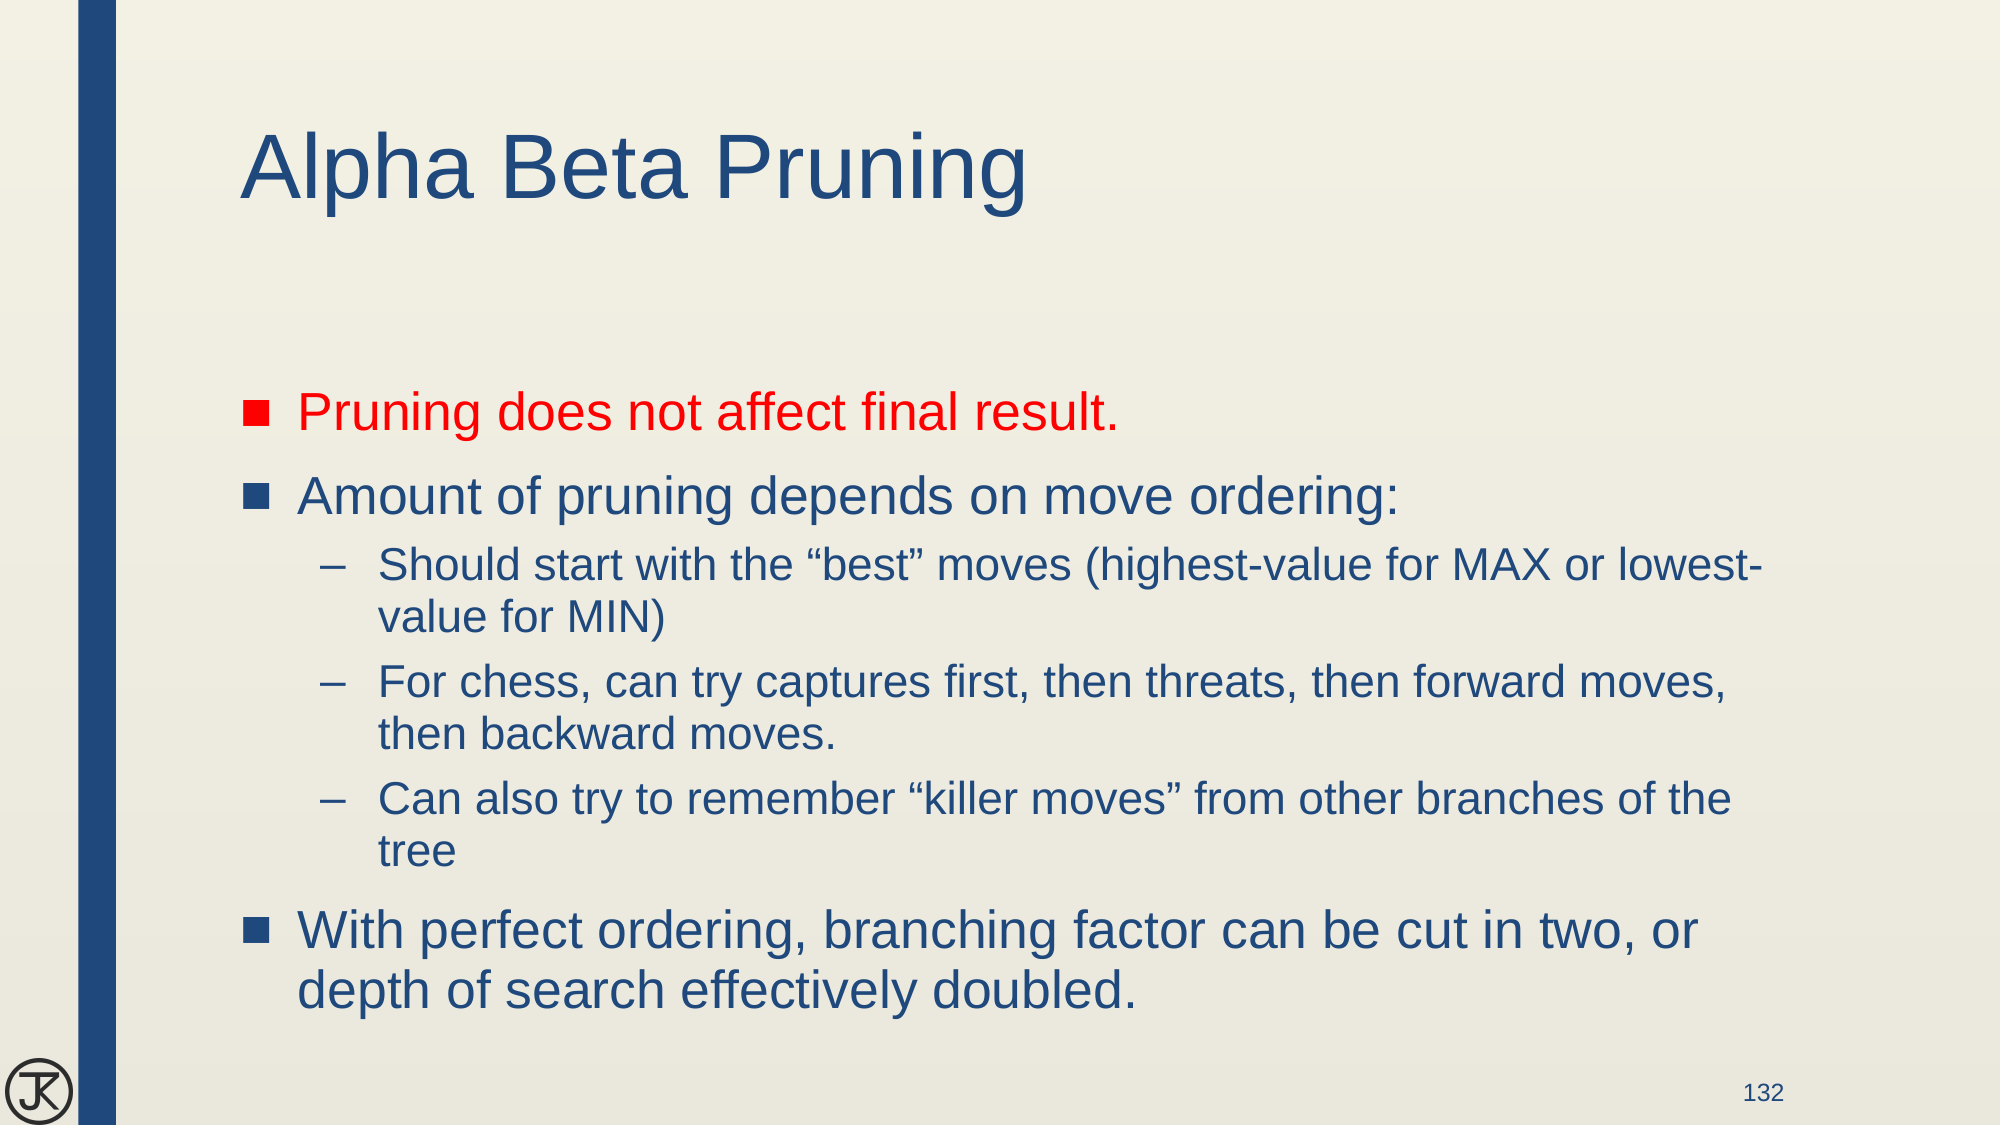

# Alpha Beta Pruning
Pruning does not affect final result.
Amount of pruning depends on move ordering:
Should start with the “best” moves (highest-value for MAX or lowest-value for MIN)
For chess, can try captures first, then threats, then forward moves, then backward moves.
Can also try to remember “killer moves” from other branches of the tree
With perfect ordering, branching factor can be cut in two, or depth of search effectively doubled.
132